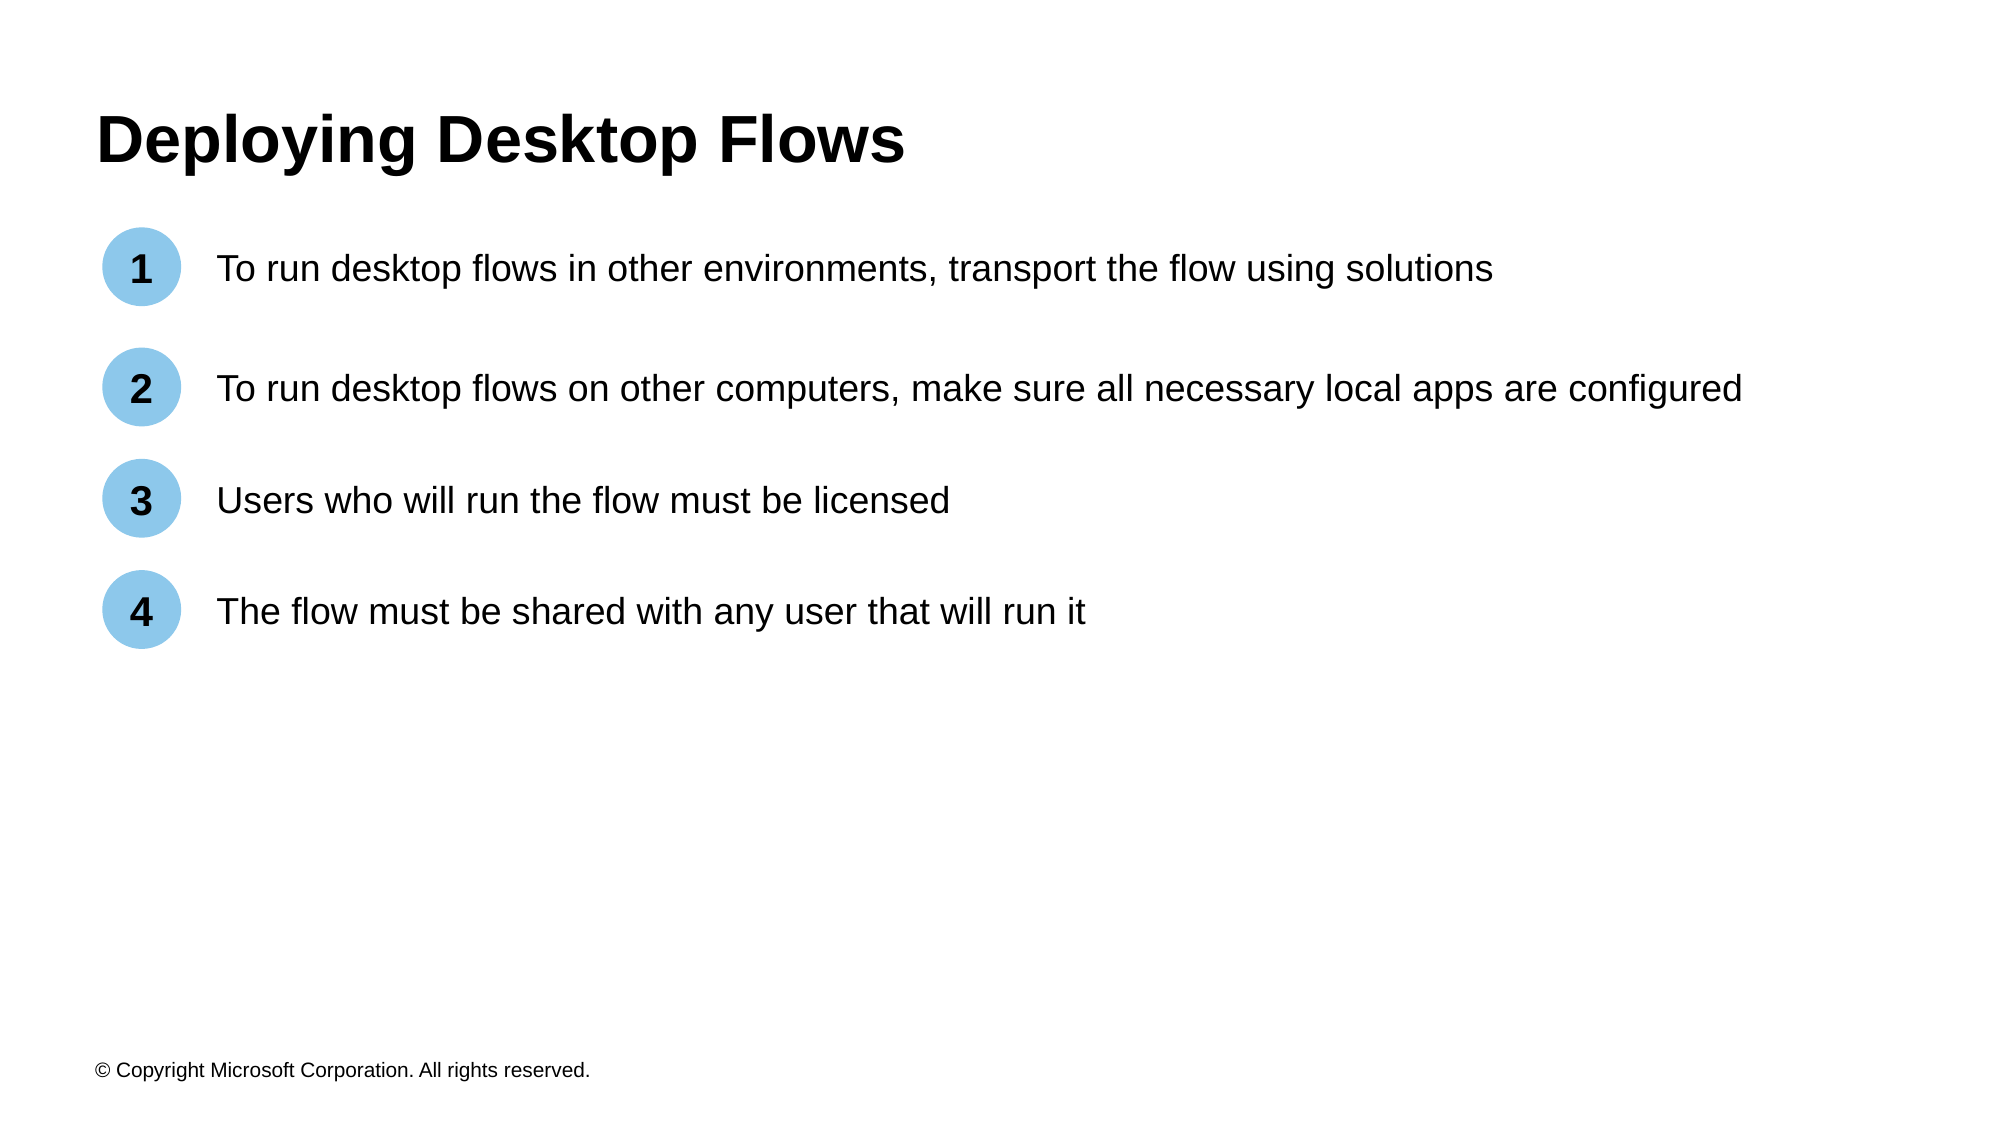

# Deploying Desktop Flows
1
To run desktop flows in other environments, transport the flow using solutions
2
To run desktop flows on other computers, make sure all necessary local apps are configured
3
Users who will run the flow must be licensed
4
The flow must be shared with any user that will run it